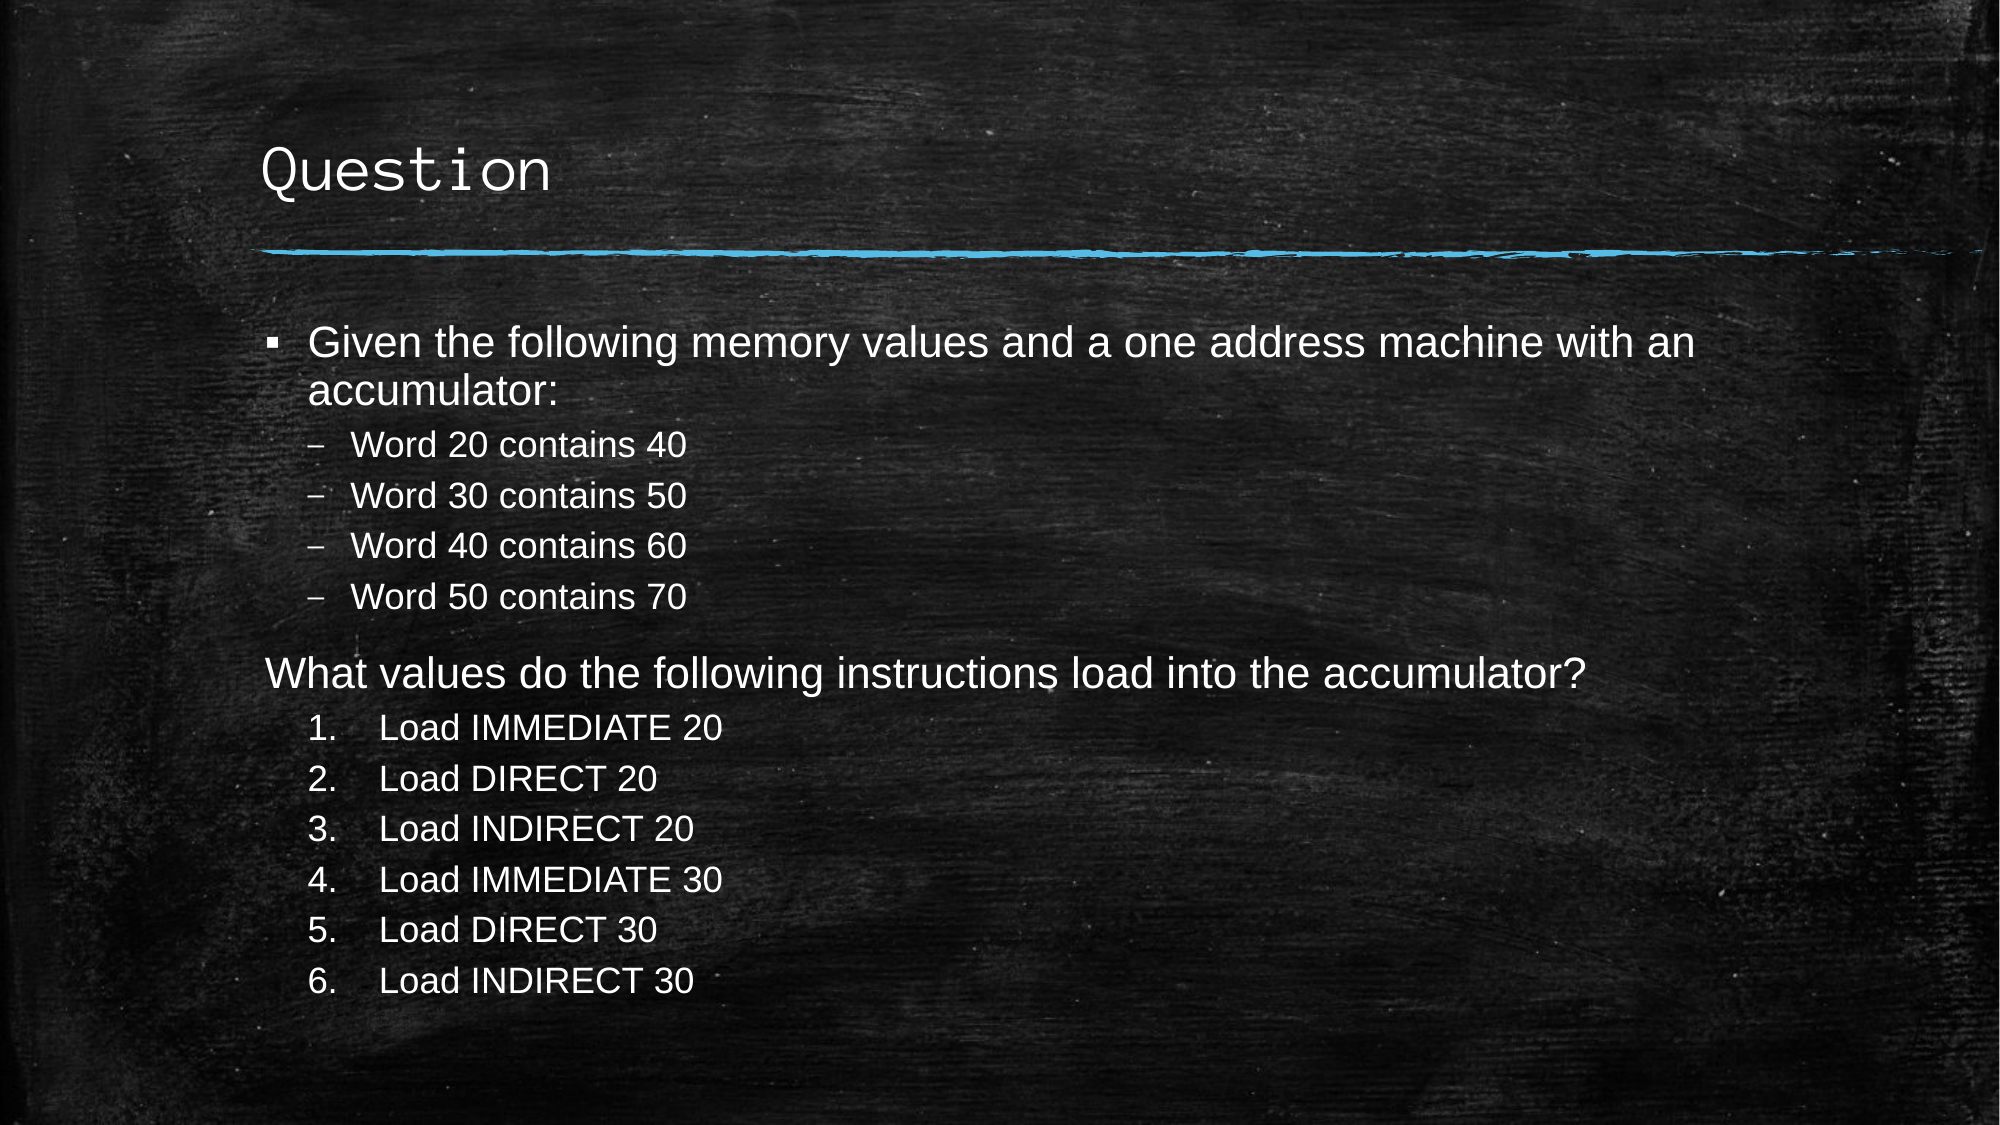

# Question
Given the following memory values and a one address machine with an accumulator:
Word 20 contains 40
Word 30 contains 50
Word 40 contains 60
Word 50 contains 70
What values do the following instructions load into the accumulator?
Load IMMEDIATE 20
Load DIRECT 20
Load INDIRECT 20
Load IMMEDIATE 30
Load DIRECT 30
Load INDIRECT 30